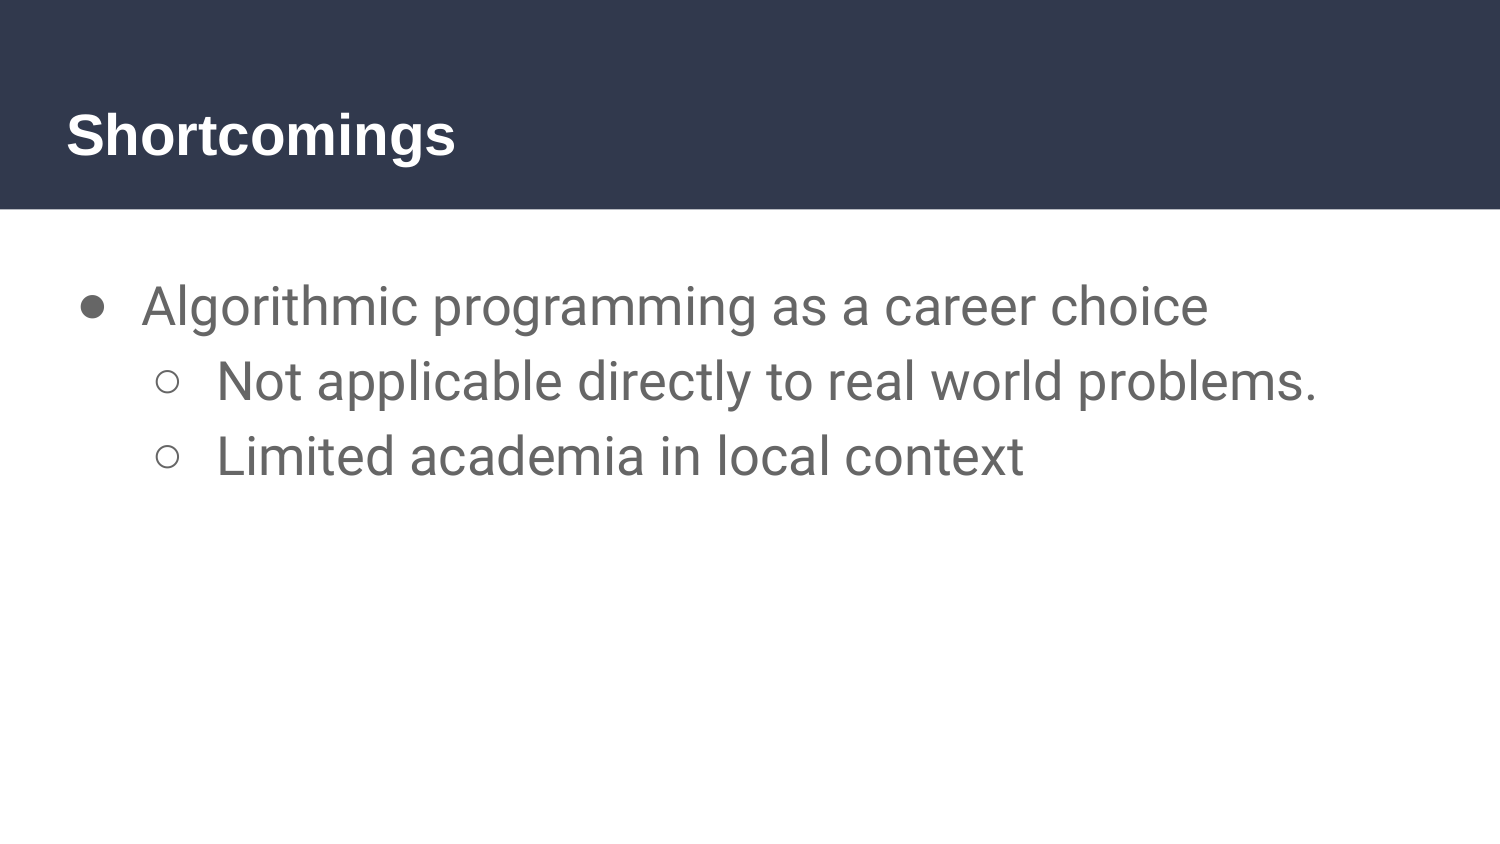

# Shortcomings
Algorithmic programming as a career choice
Not applicable directly to real world problems.
Limited academia in local context